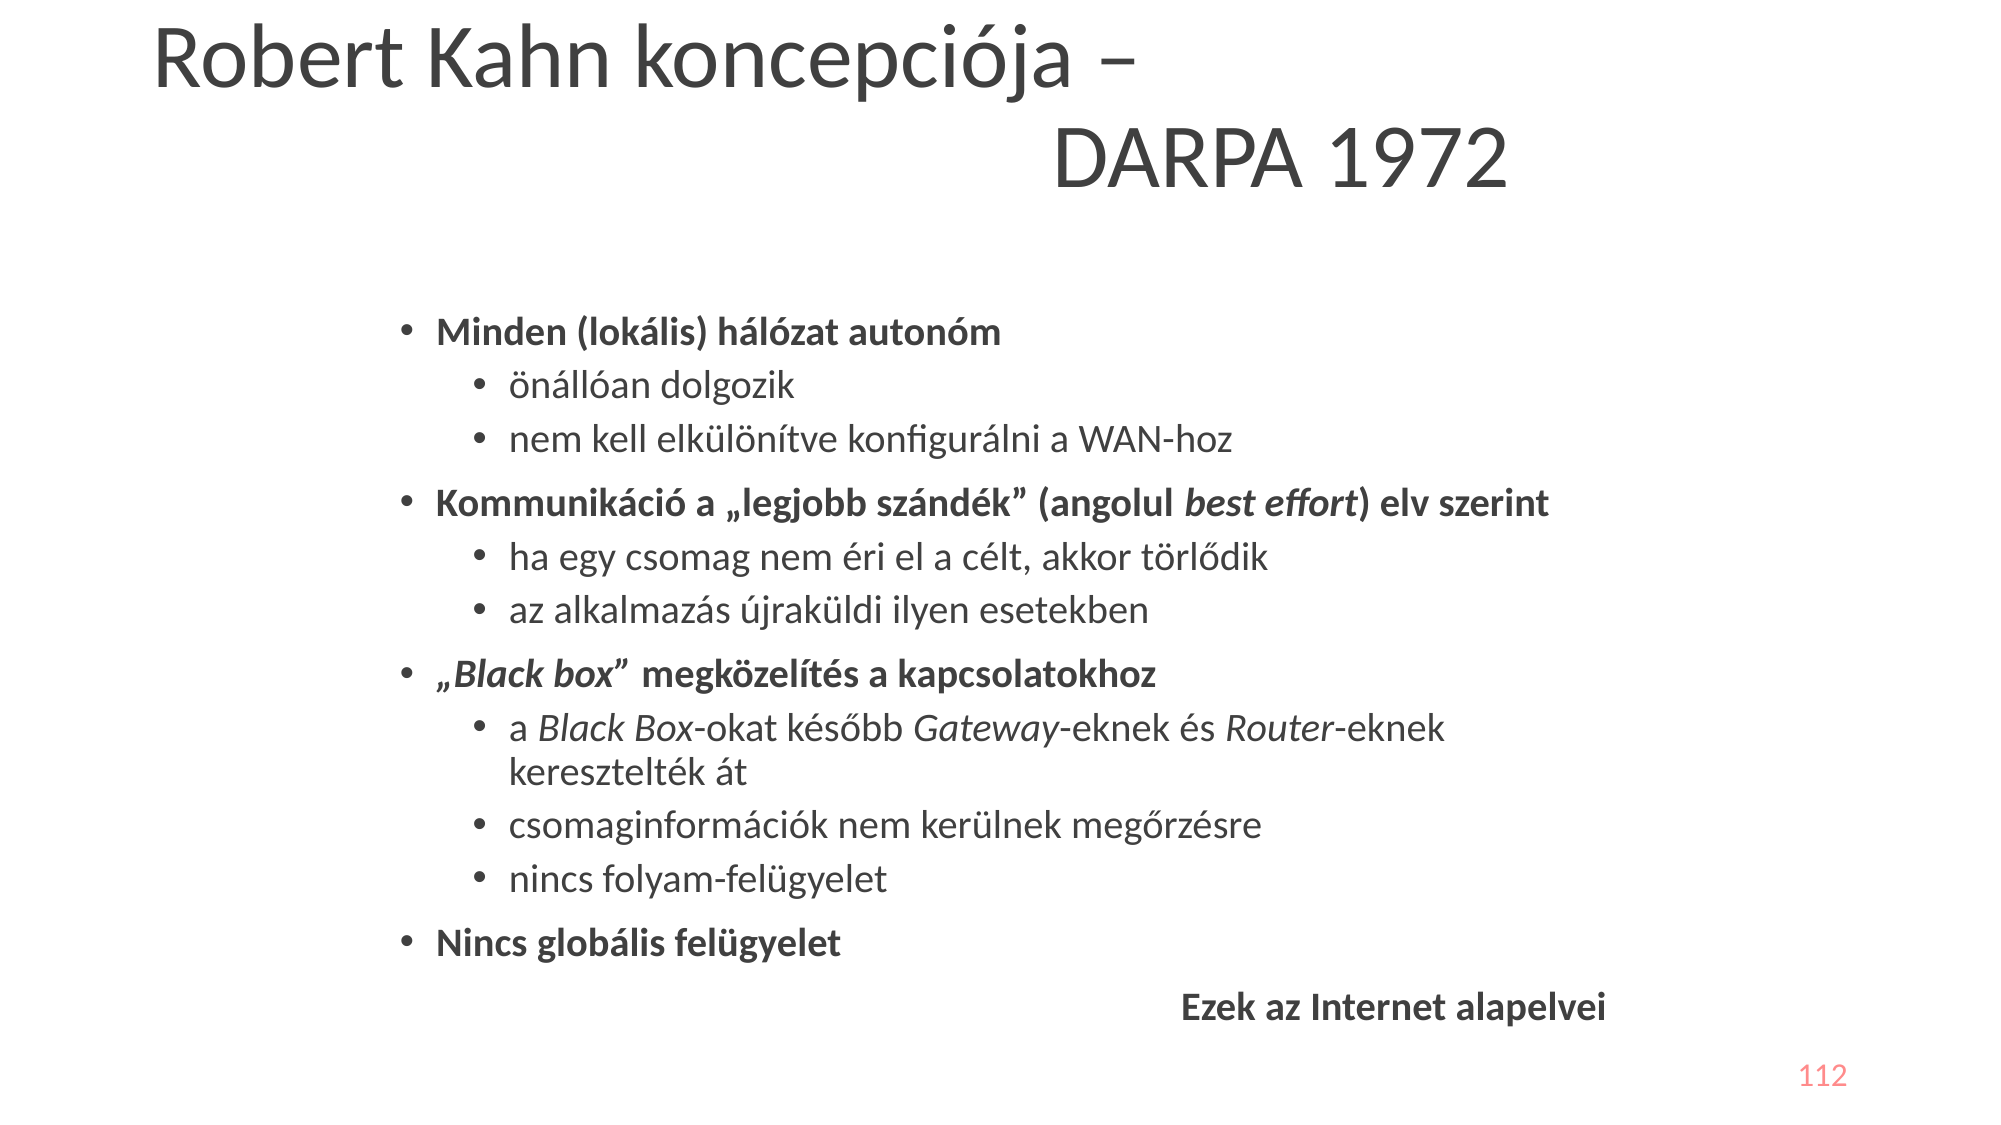

# Robert Kahn koncepciója – DARPA 1972
Minden (lokális) hálózat autonóm
önállóan dolgozik
nem kell elkülönítve konfigurálni a WAN-hoz
Kommunikáció a „legjobb szándék” (angolul best effort) elv szerint
ha egy csomag nem éri el a célt, akkor törlődik
az alkalmazás újraküldi ilyen esetekben
„Black box” megközelítés a kapcsolatokhoz
a Black Box-okat később Gateway-eknek és Router-eknek keresztelték át
csomaginformációk nem kerülnek megőrzésre
nincs folyam-felügyelet
Nincs globális felügyelet
Ezek az Internet alapelvei
112